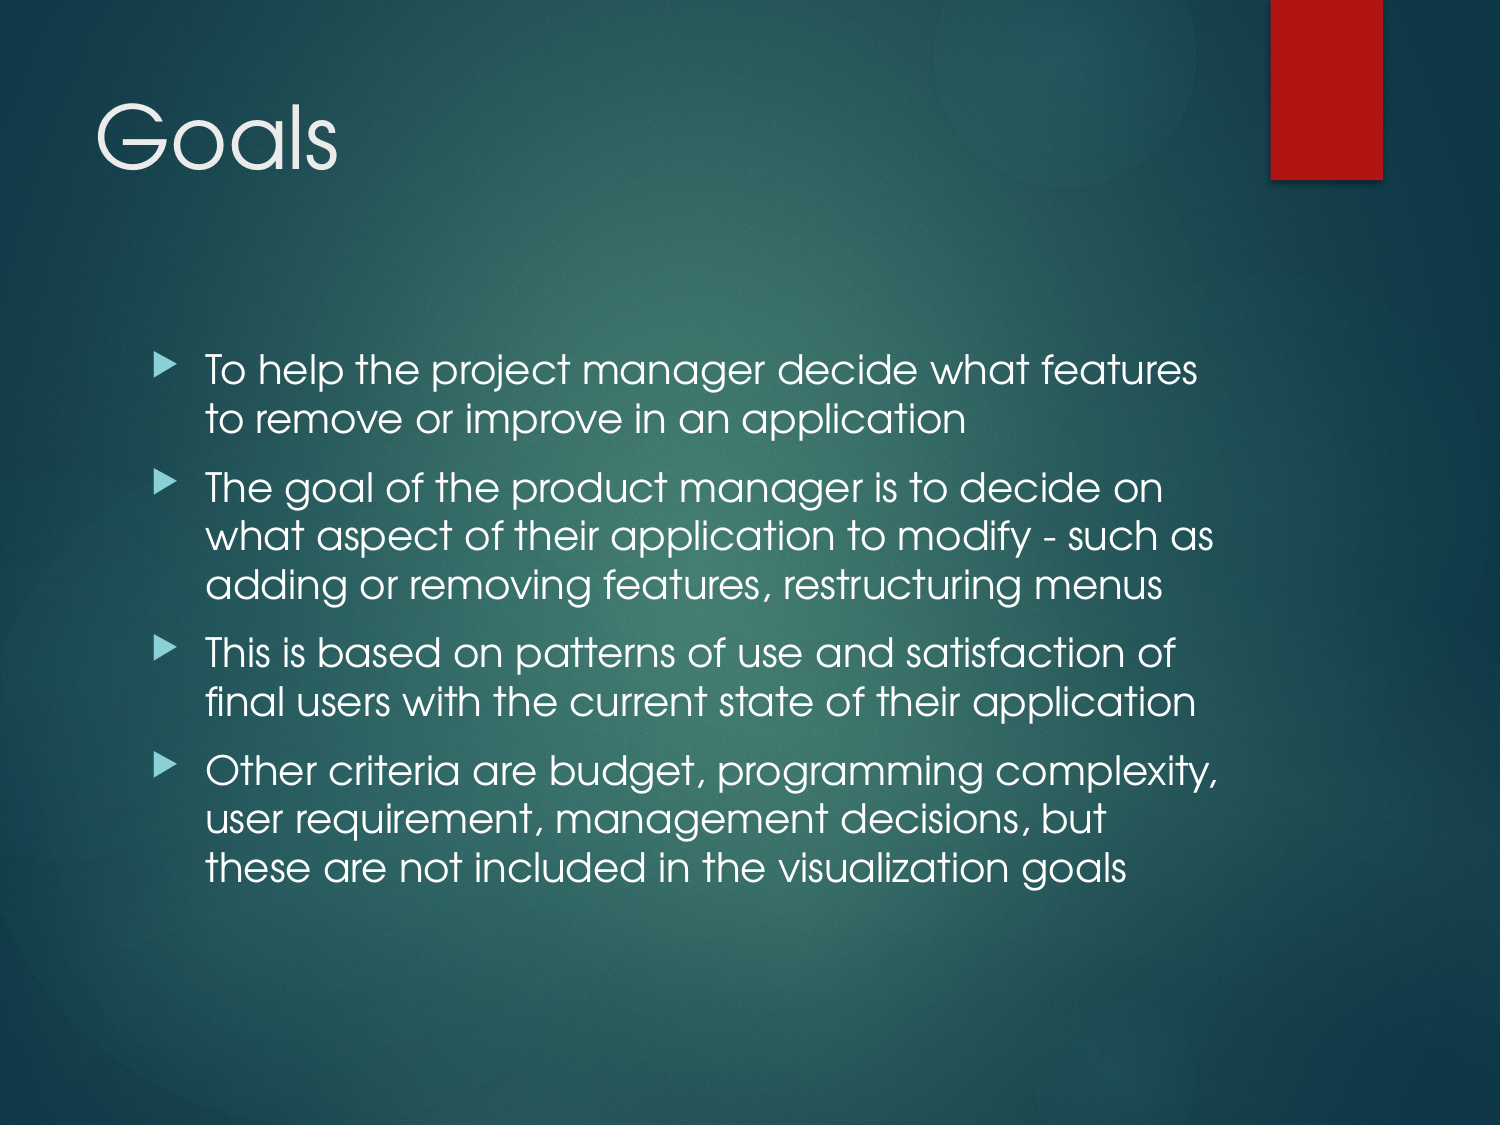

# Goals
To help the project manager decide what features to remove or improve in an application
The goal of the product manager is to decide on what aspect of their application to modify - such as adding or removing features, restructuring menus
This is based on patterns of use and satisfaction of final users with the current state of their application
Other criteria are budget, programming complexity, user requirement, management decisions, but these are not included in the visualization goals